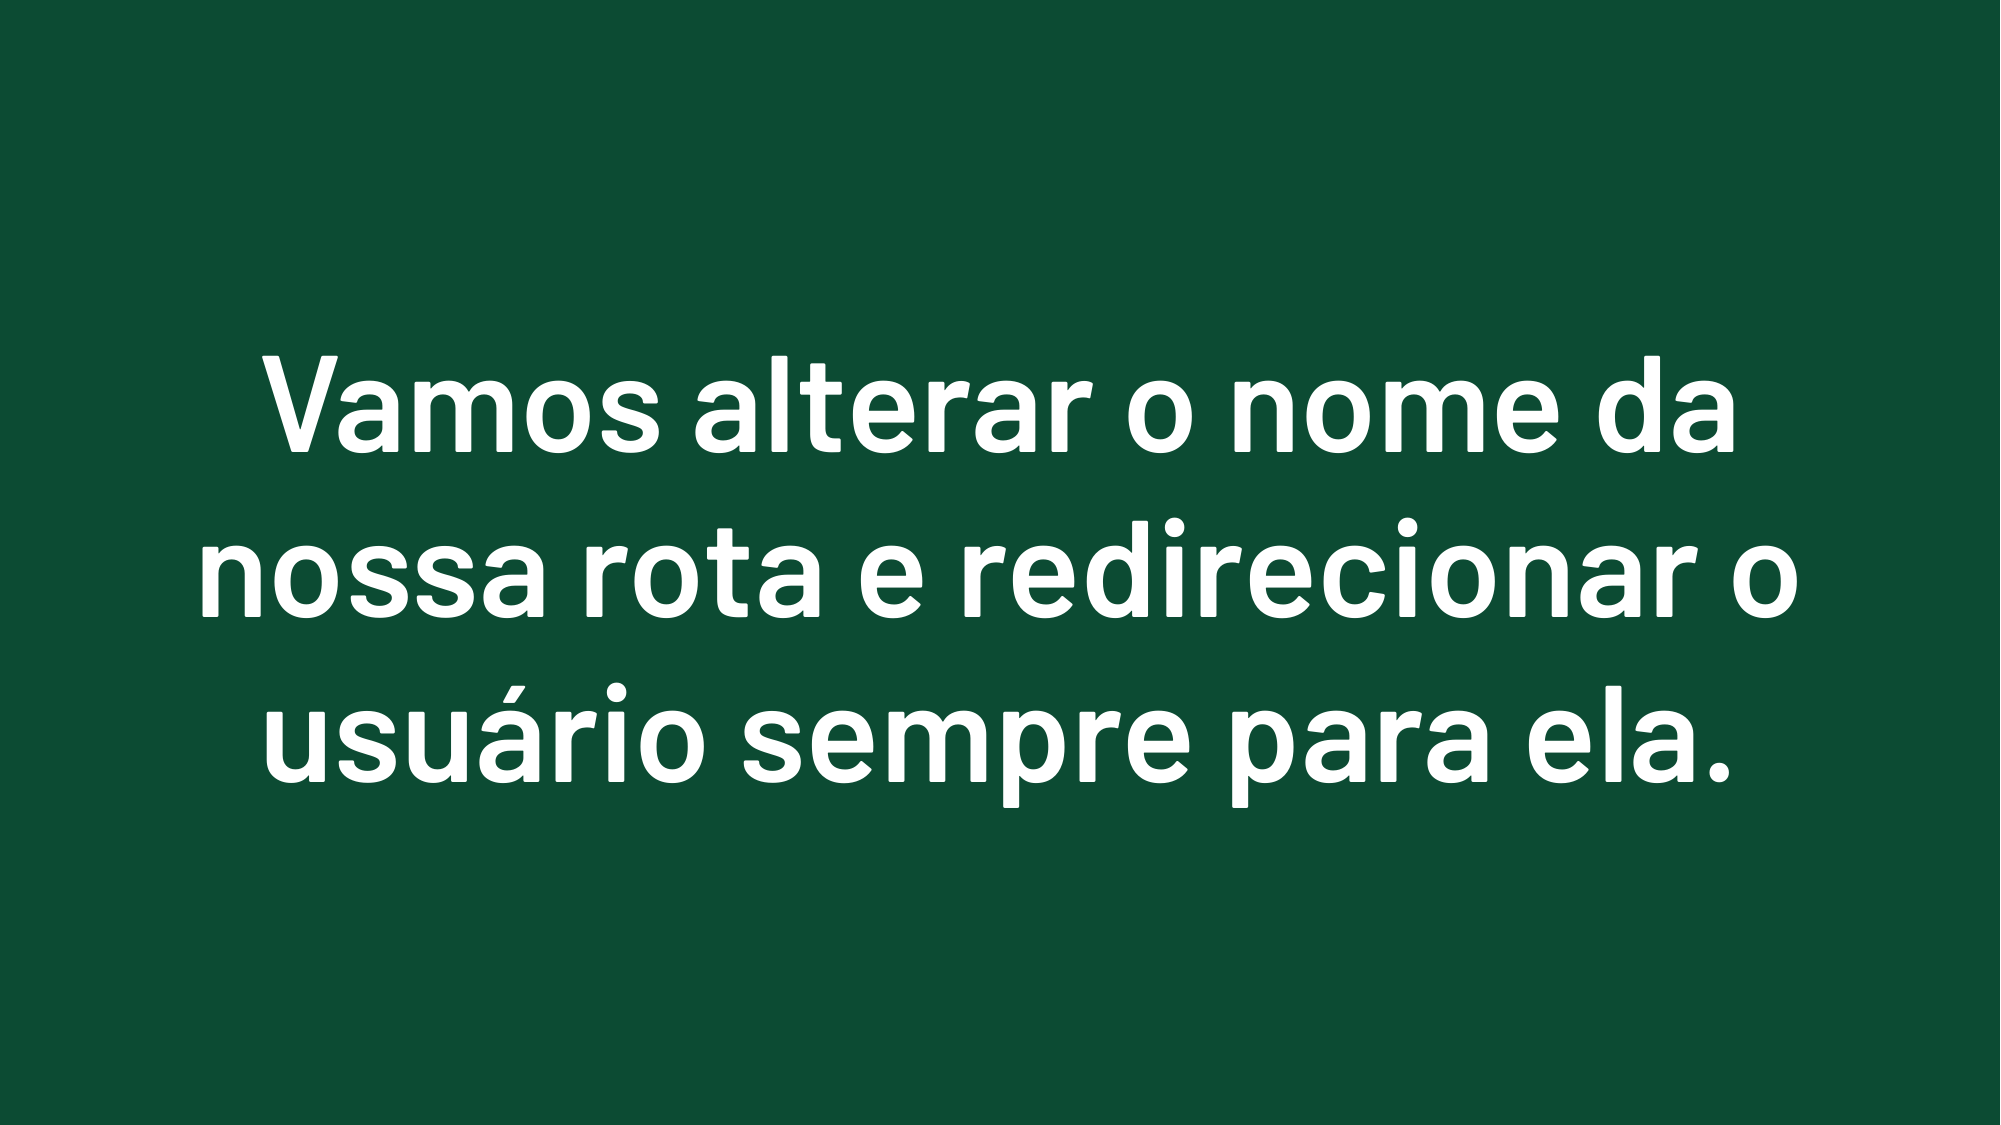

Vamos alterar o nome da nossa rota e redirecionar o usuário sempre para ela.